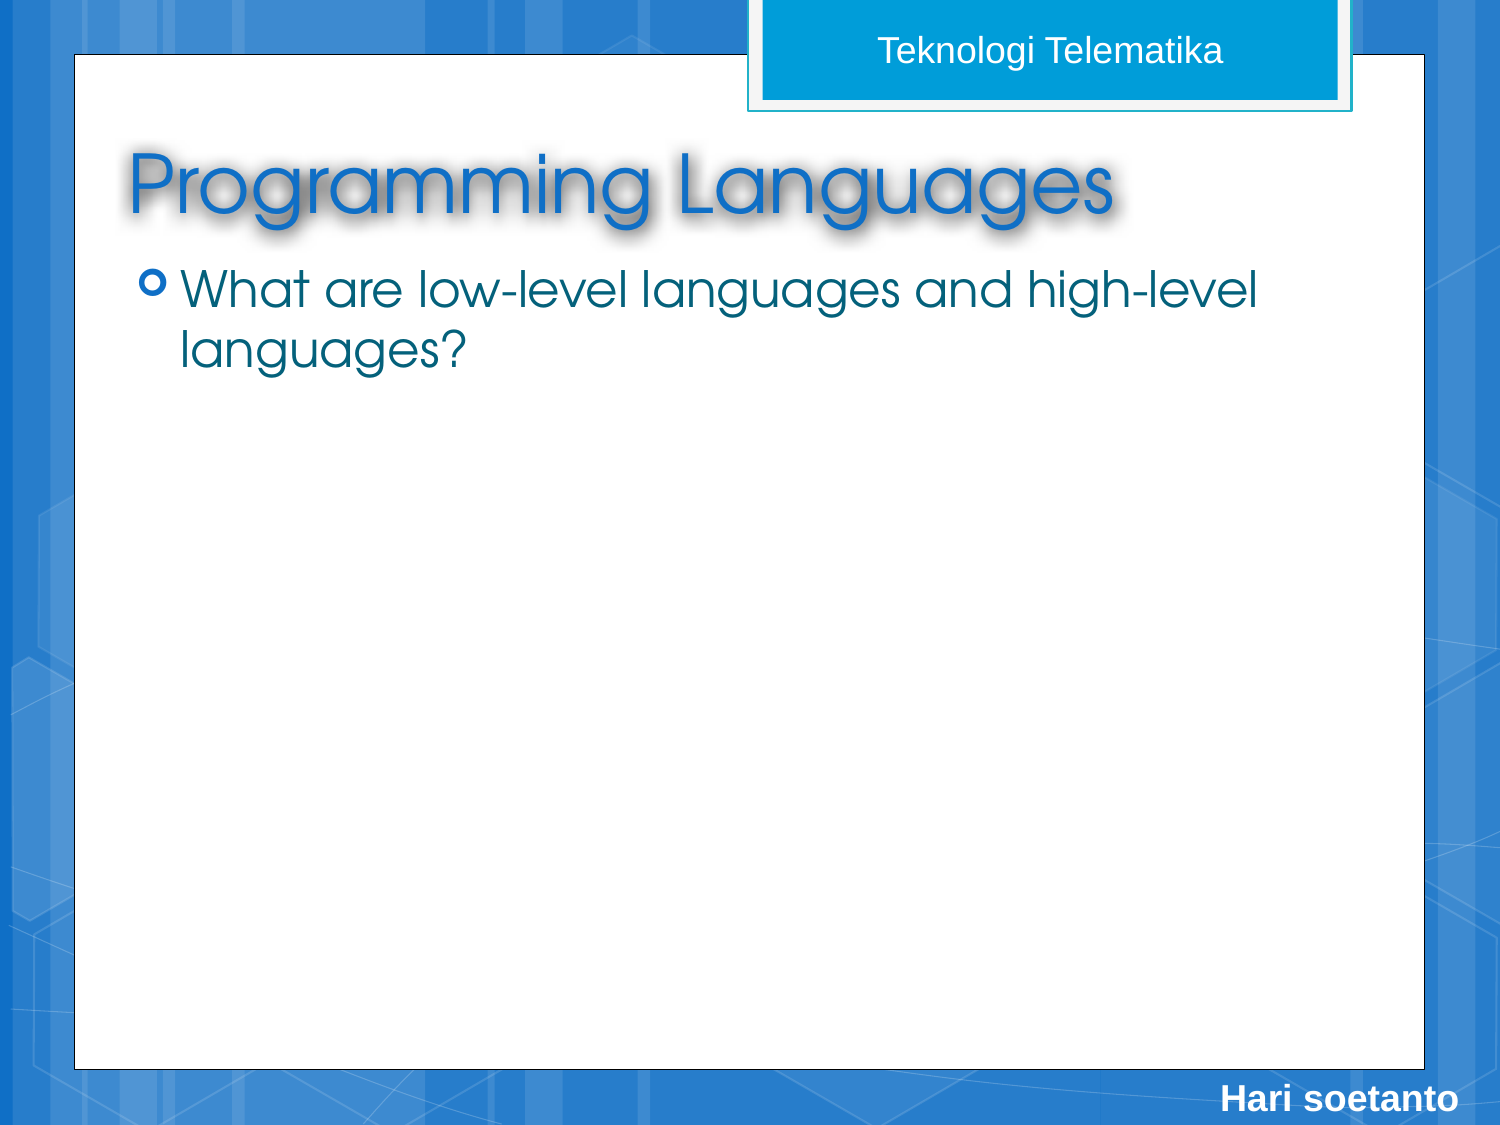

# Programming Languages
What are low-level languages and high-level languages?

Low-level
language
High-level
language
Machine-dependent
runs only on one type of computer
Often machine-independent
can run on many different
types of computers and operating systems
Machine and assembly languages are low-level
Hari soetanto